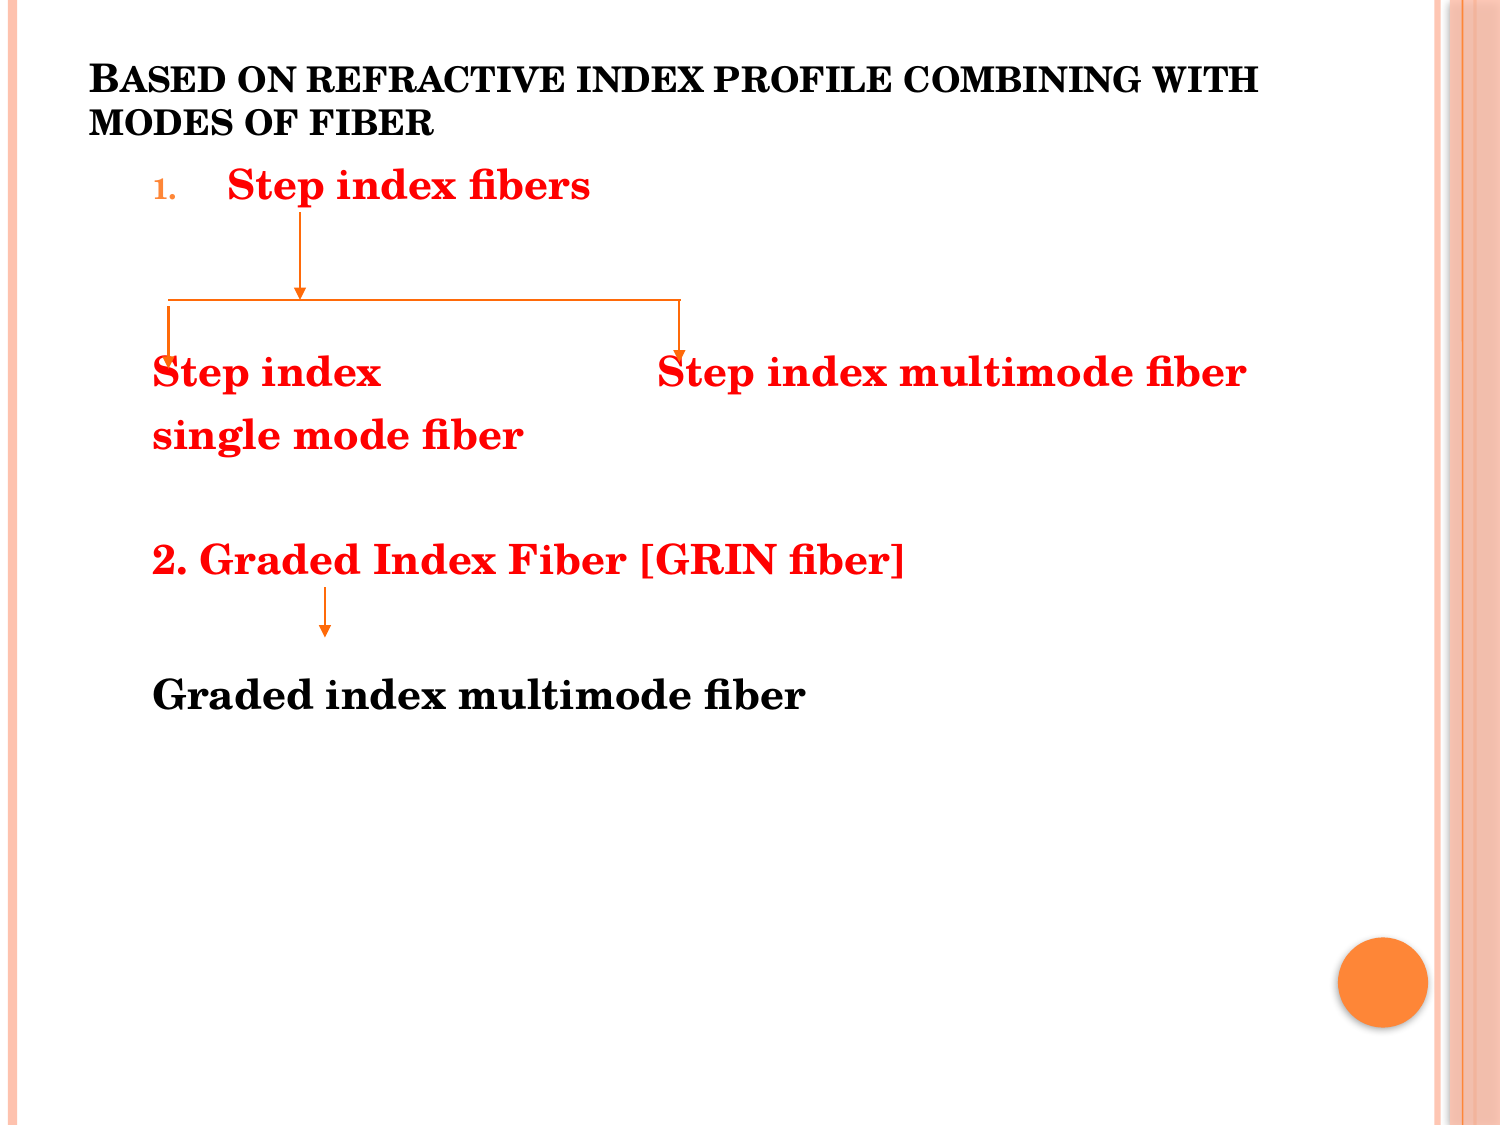

# BASED on refractive index profile combining with modes of fiber
Step index fibers

Step index                       Step index multimode fiber
single mode fiber

2. Graded Index Fiber [GRIN fiber]

Graded index multimode fiber